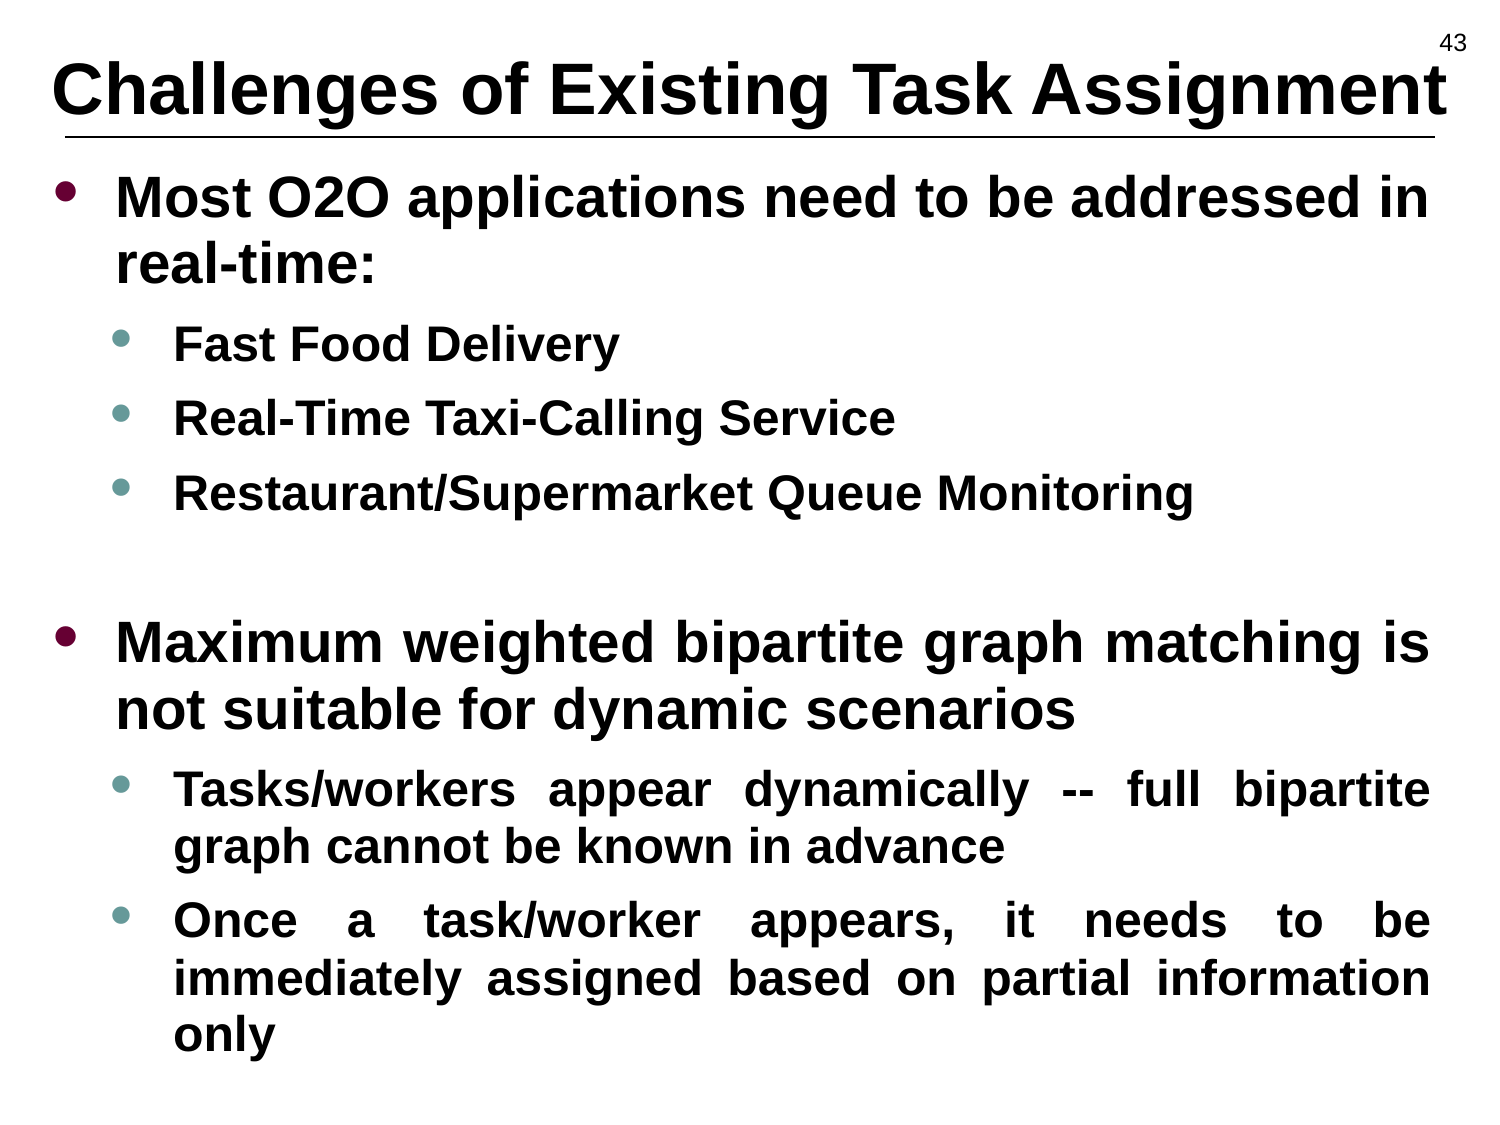

43
# Challenges of Existing Task Assignment
Most O2O applications need to be addressed in real-time:
Fast Food Delivery
Real-Time Taxi-Calling Service
Restaurant/Supermarket Queue Monitoring

Maximum weighted bipartite graph matching is not suitable for dynamic scenarios
Tasks/workers appear dynamically -- full bipartite graph cannot be known in advance
Once a task/worker appears, it needs to be immediately assigned based on partial information only